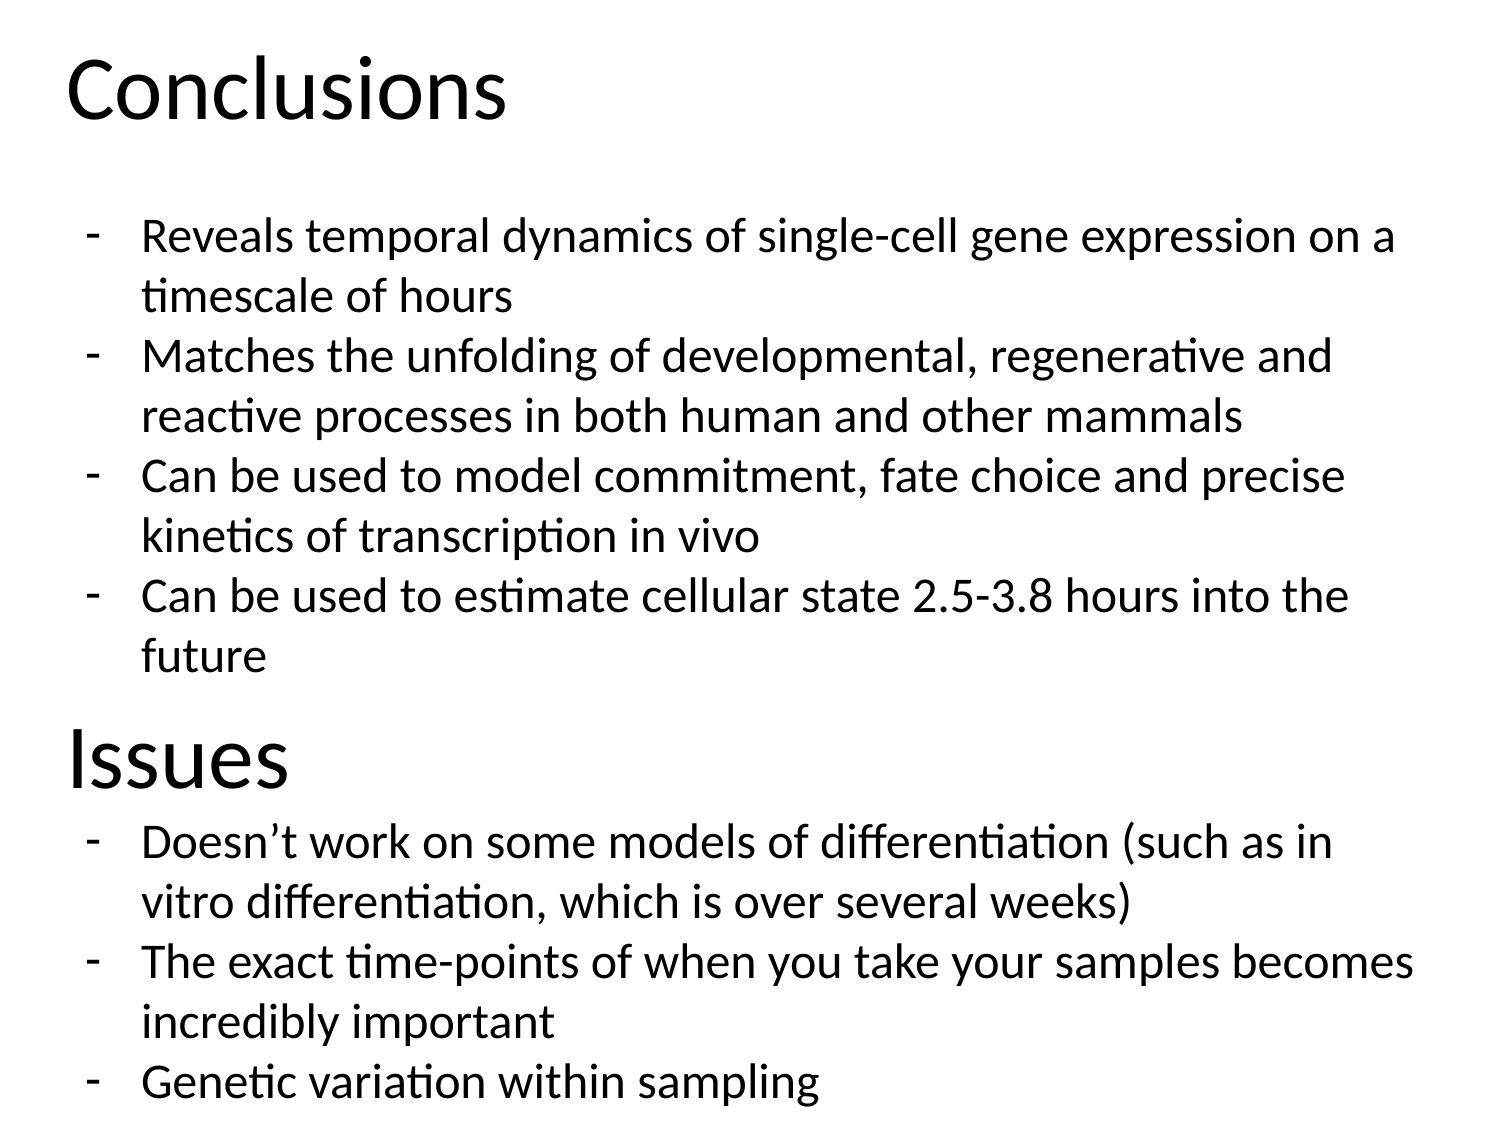

# Conclusions
Reveals temporal dynamics of single-cell gene expression on a timescale of hours
Matches the unfolding of developmental, regenerative and reactive processes in both human and other mammals
Can be used to model commitment, fate choice and precise kinetics of transcription in vivo
Can be used to estimate cellular state 2.5-3.8 hours into the future

Doesn’t work on some models of differentiation (such as in vitro differentiation, which is over several weeks)
The exact time-points of when you take your samples becomes incredibly important
Genetic variation within sampling
Issues